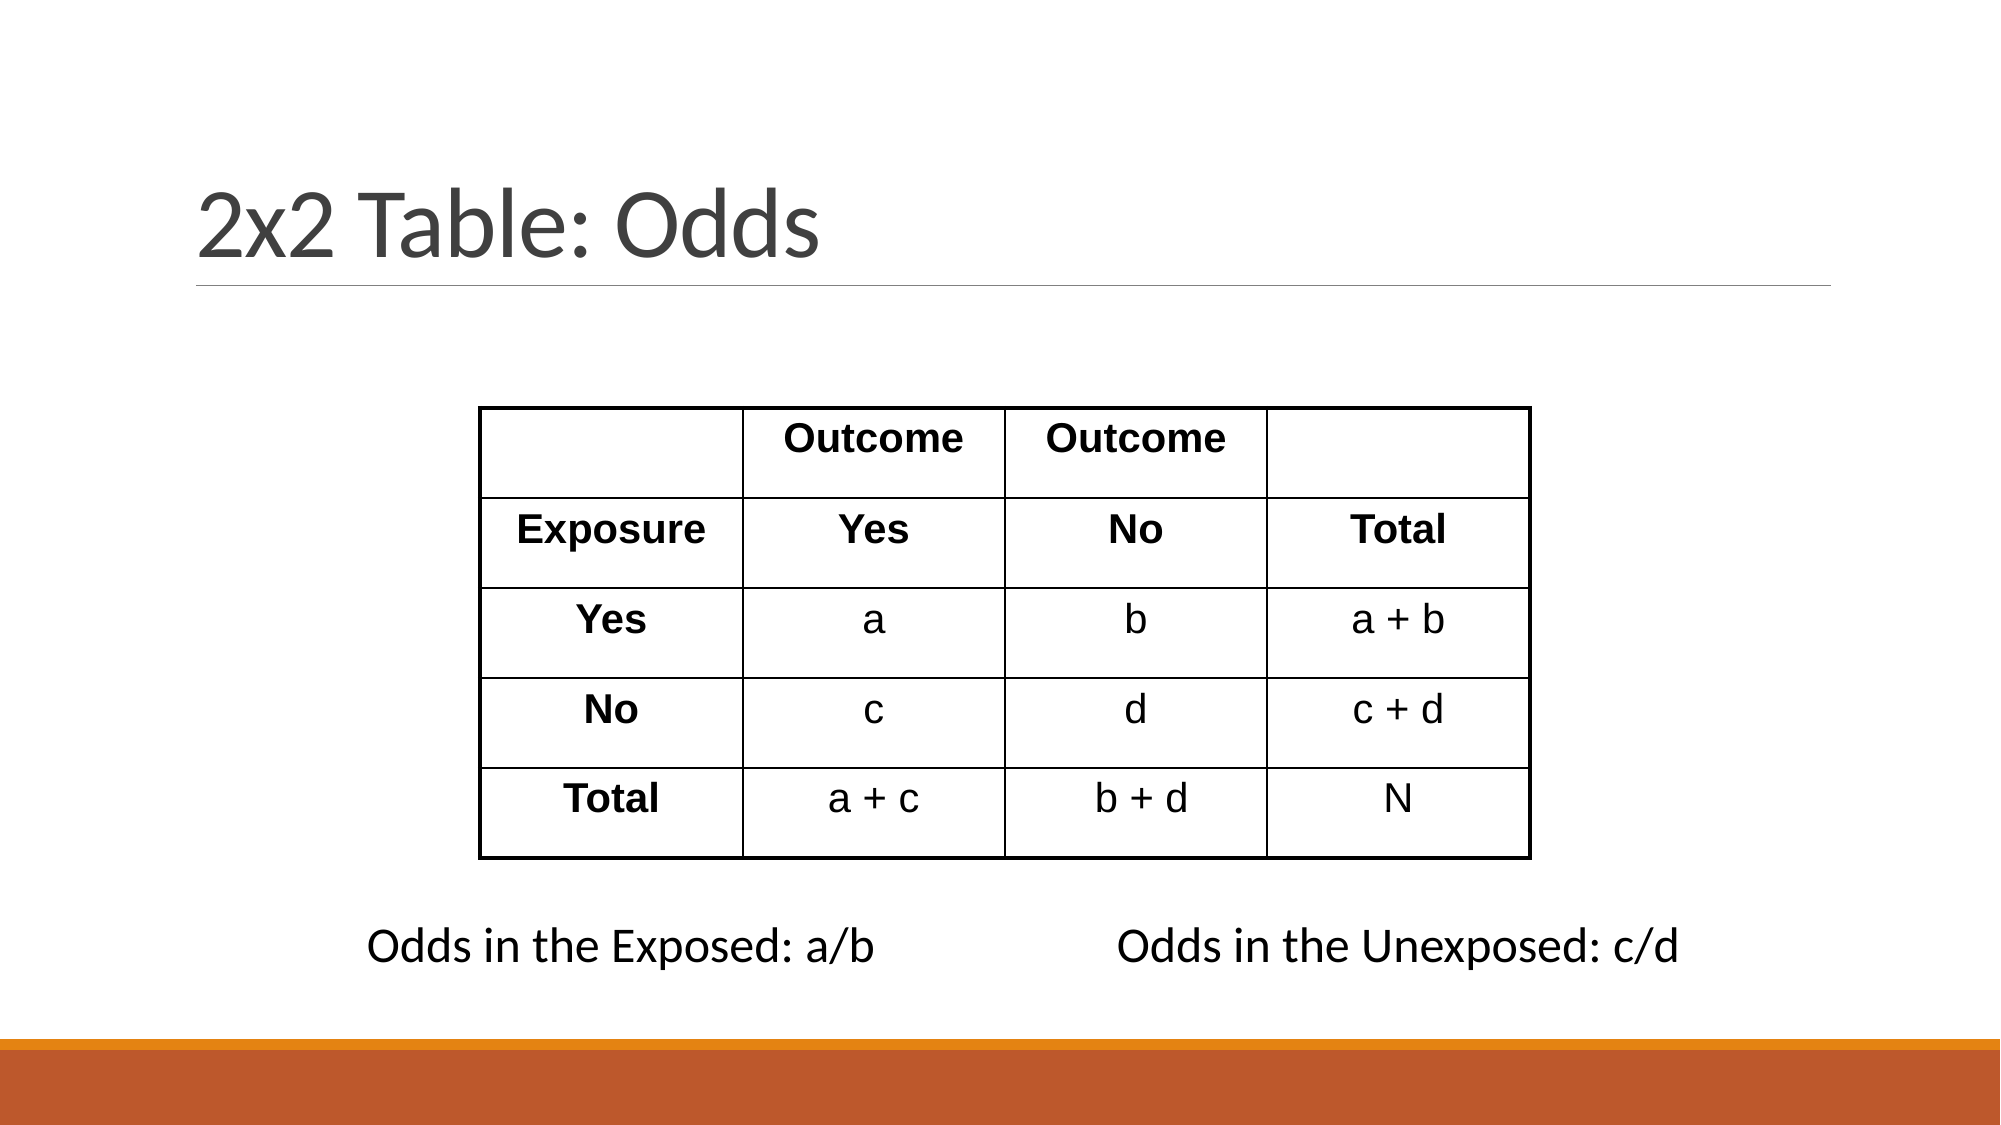

# 2x2 Table: Odds
|  | Outcome | Outcome |  |
| --- | --- | --- | --- |
| Exposure | Yes | No | Total |
| Yes | a | b | a + b |
| No | c | d | c + d |
| Total | a + c | b + d | N |
Odds in the Exposed: a/b		Odds in the Unexposed: c/d